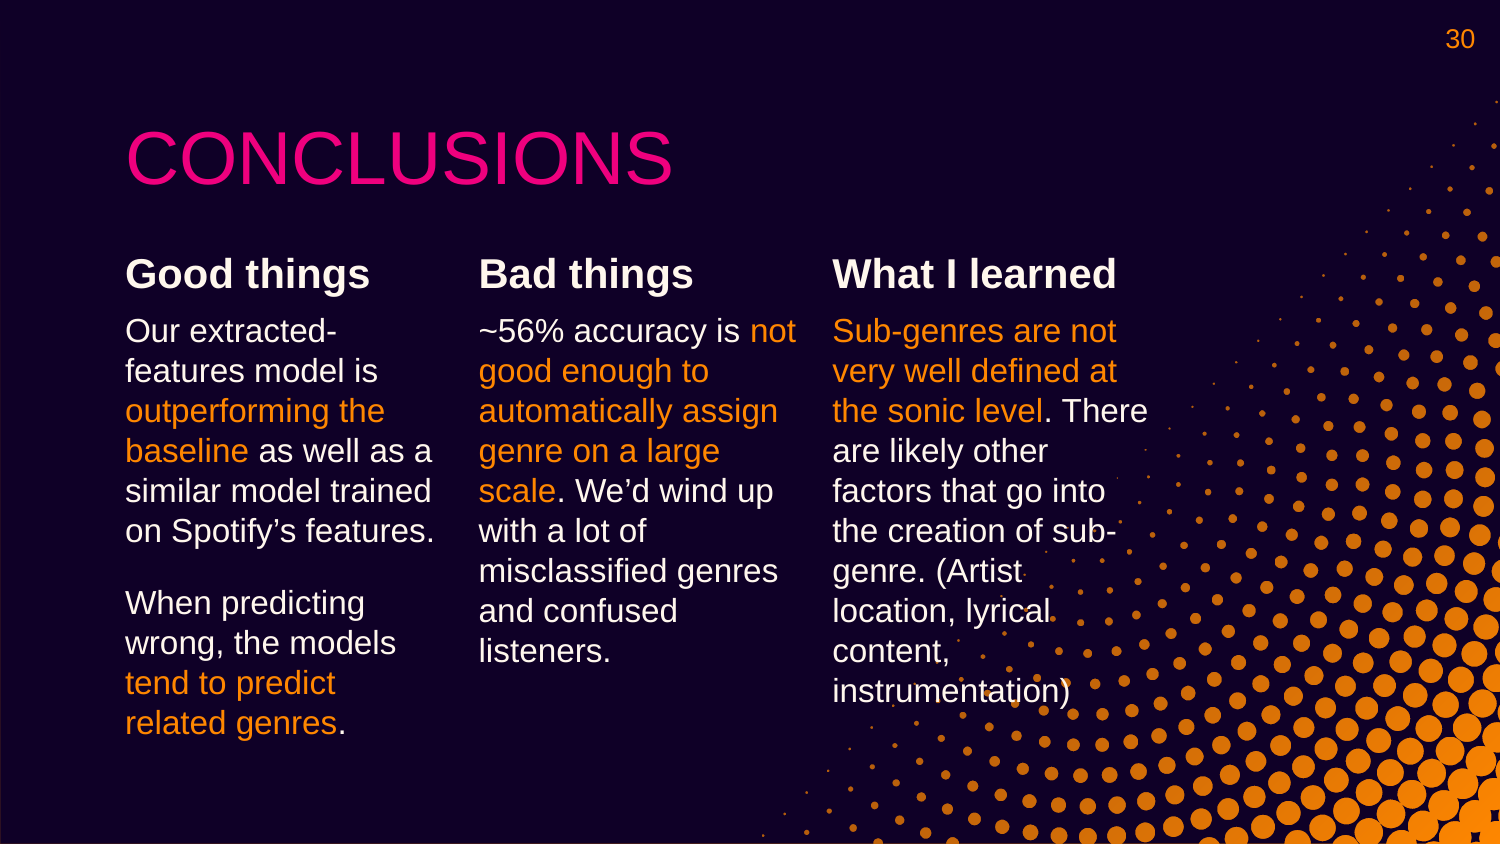

30
# CONCLUSIONS
Good things
Our extracted-features model is outperforming the baseline as well as a similar model trained on Spotify’s features.

When predicting wrong, the models tend to predict related genres.
Bad things
~56% accuracy is not good enough to automatically assign genre on a large scale. We’d wind up with a lot of misclassified genres and confused listeners.
What I learned
Sub-genres are not very well defined at the sonic level. There are likely other factors that go into the creation of sub-genre. (Artist location, lyrical content, instrumentation)